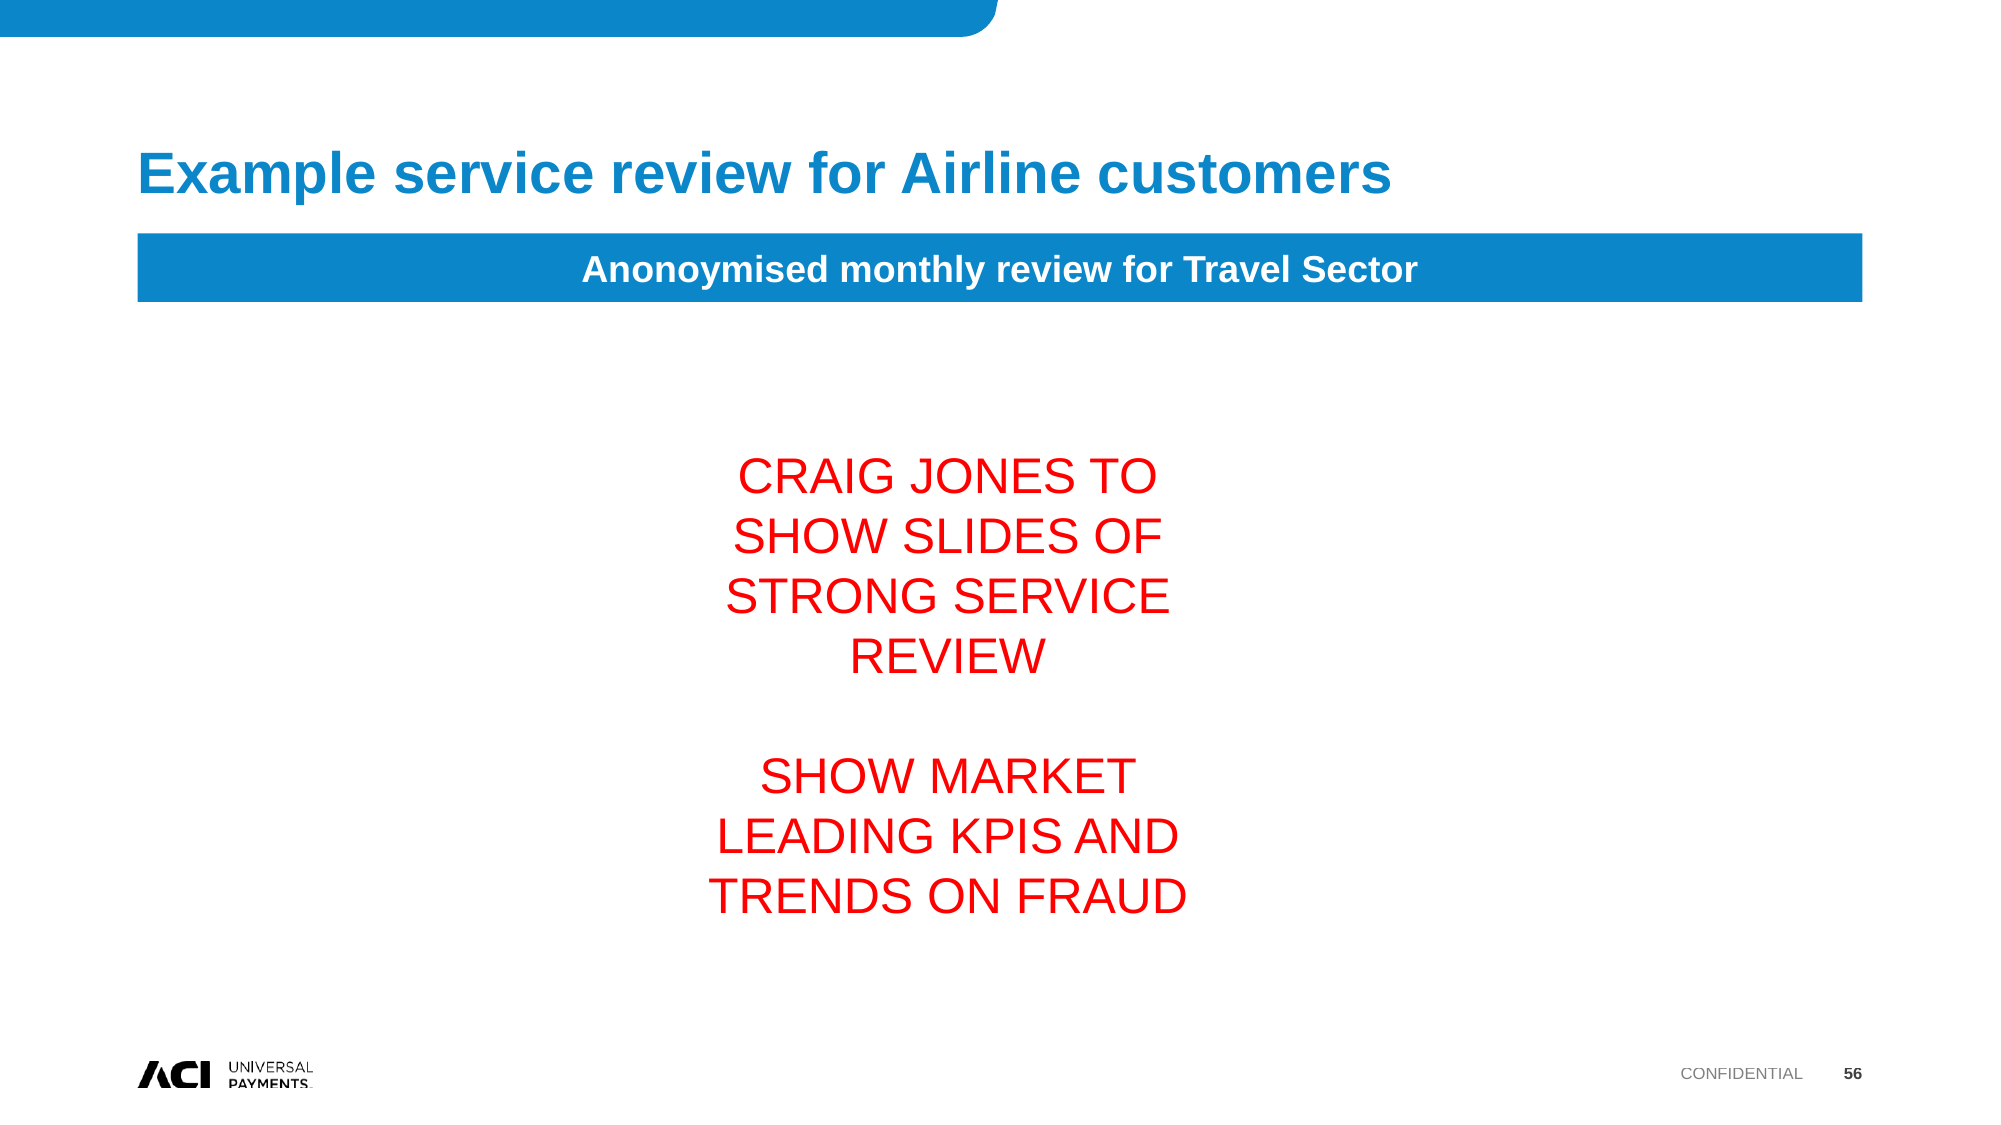

# Example service review for Airline customers
Anonoymised monthly review for Travel Sector
CRAIG JONES TO SHOW SLIDES OF STRONG SERVICE REVIEW

SHOW MARKET LEADING KPIS AND TRENDS ON FRAUD
Confidential
56